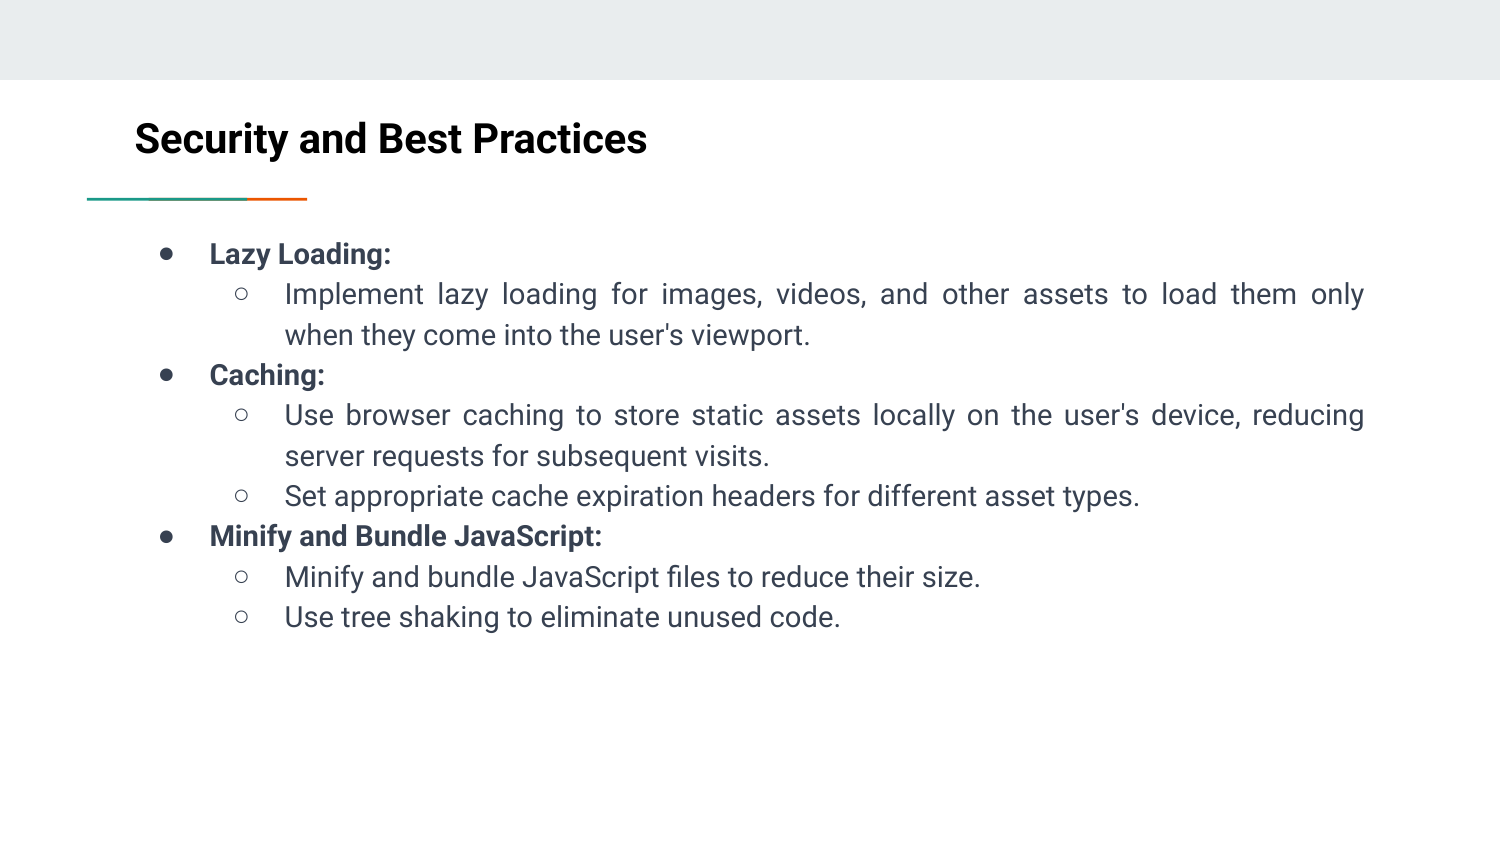

# Security and Best Practices

Lazy Loading:
Implement lazy loading for images, videos, and other assets to load them only when they come into the user's viewport.
Caching:
Use browser caching to store static assets locally on the user's device, reducing server requests for subsequent visits.
Set appropriate cache expiration headers for different asset types.
Minify and Bundle JavaScript:
Minify and bundle JavaScript files to reduce their size.
Use tree shaking to eliminate unused code.